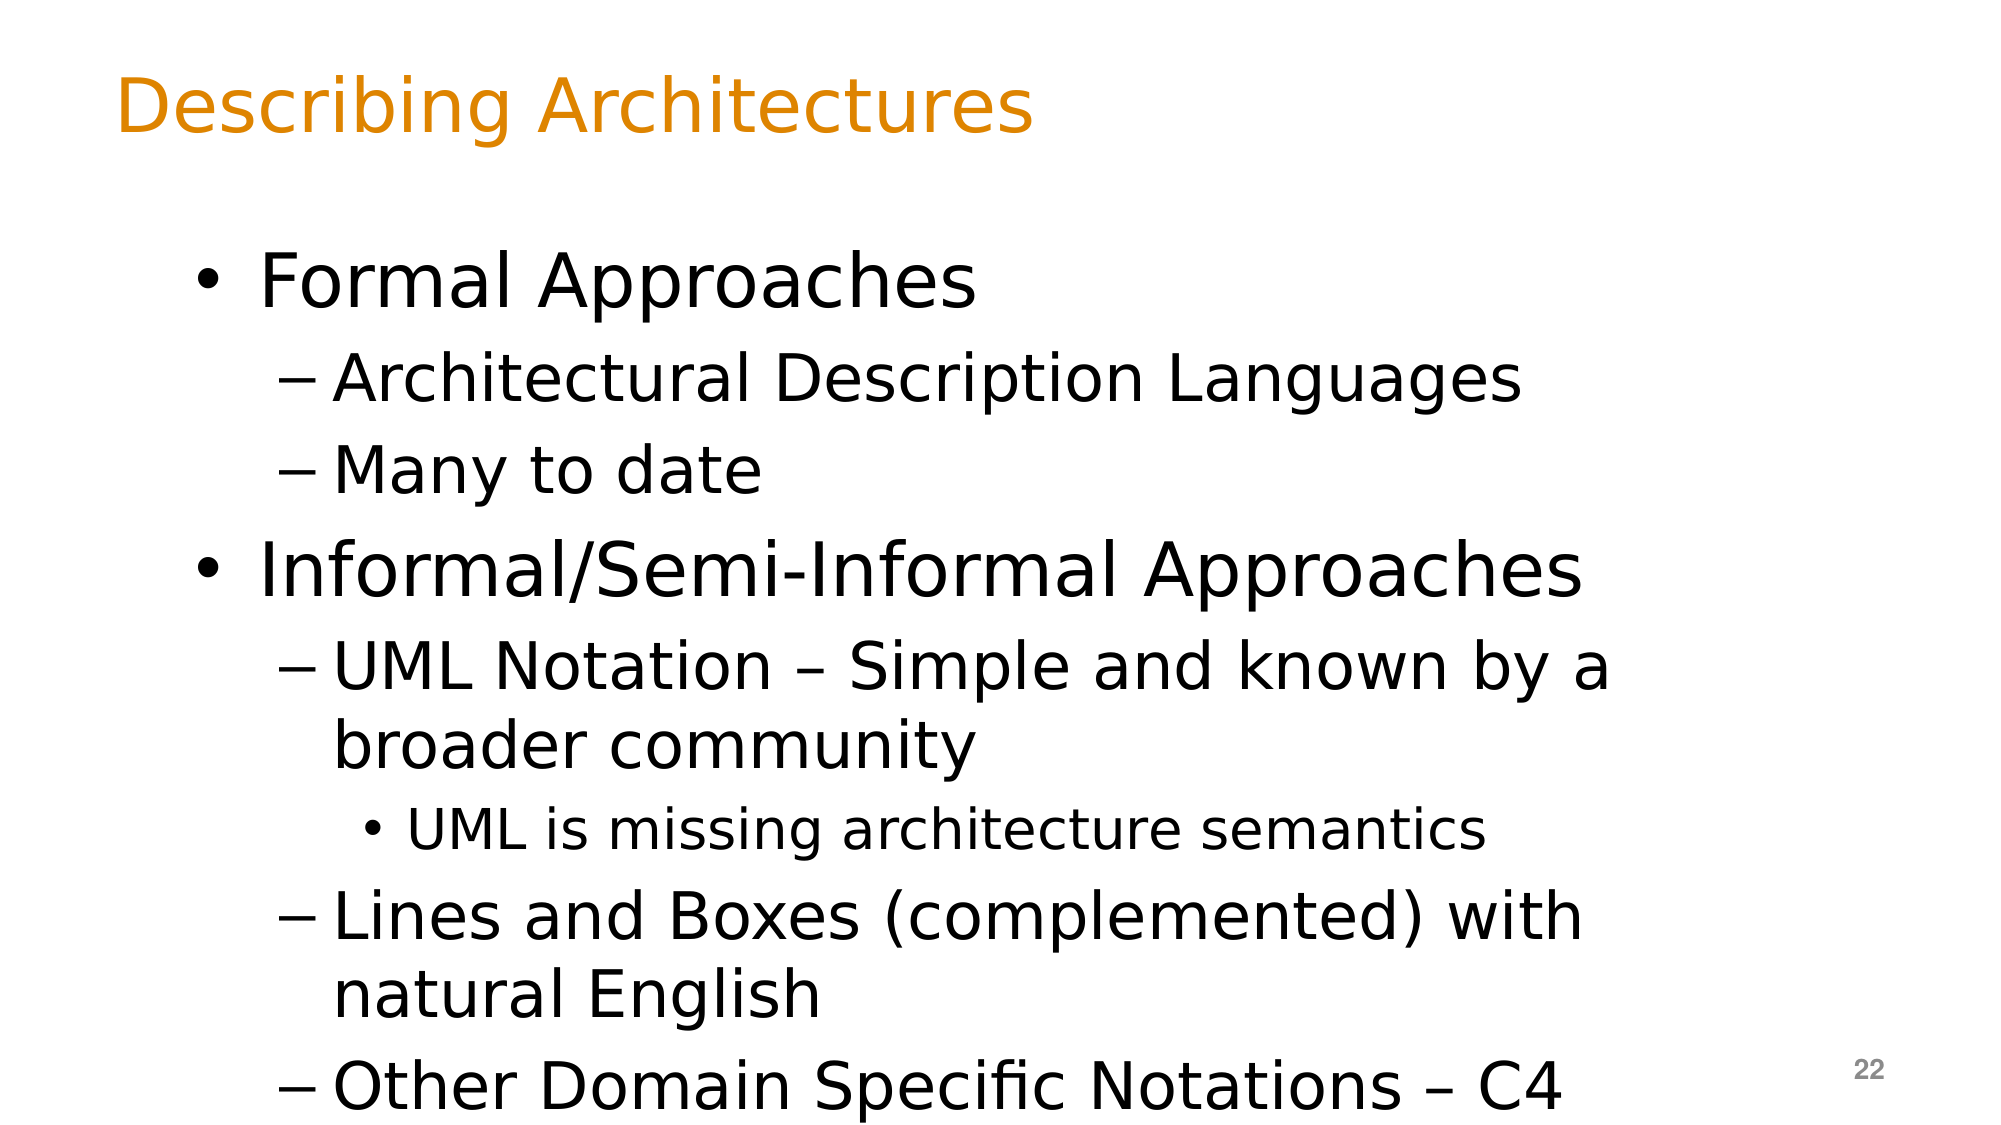

# Describing Architectures
Formal Approaches
Architectural Description Languages
Many to date
Informal/Semi-Informal Approaches
UML Notation – Simple and known by a broader community
UML is missing architecture semantics
Lines and Boxes (complemented) with natural English
Other Domain Specific Notations – C4
22